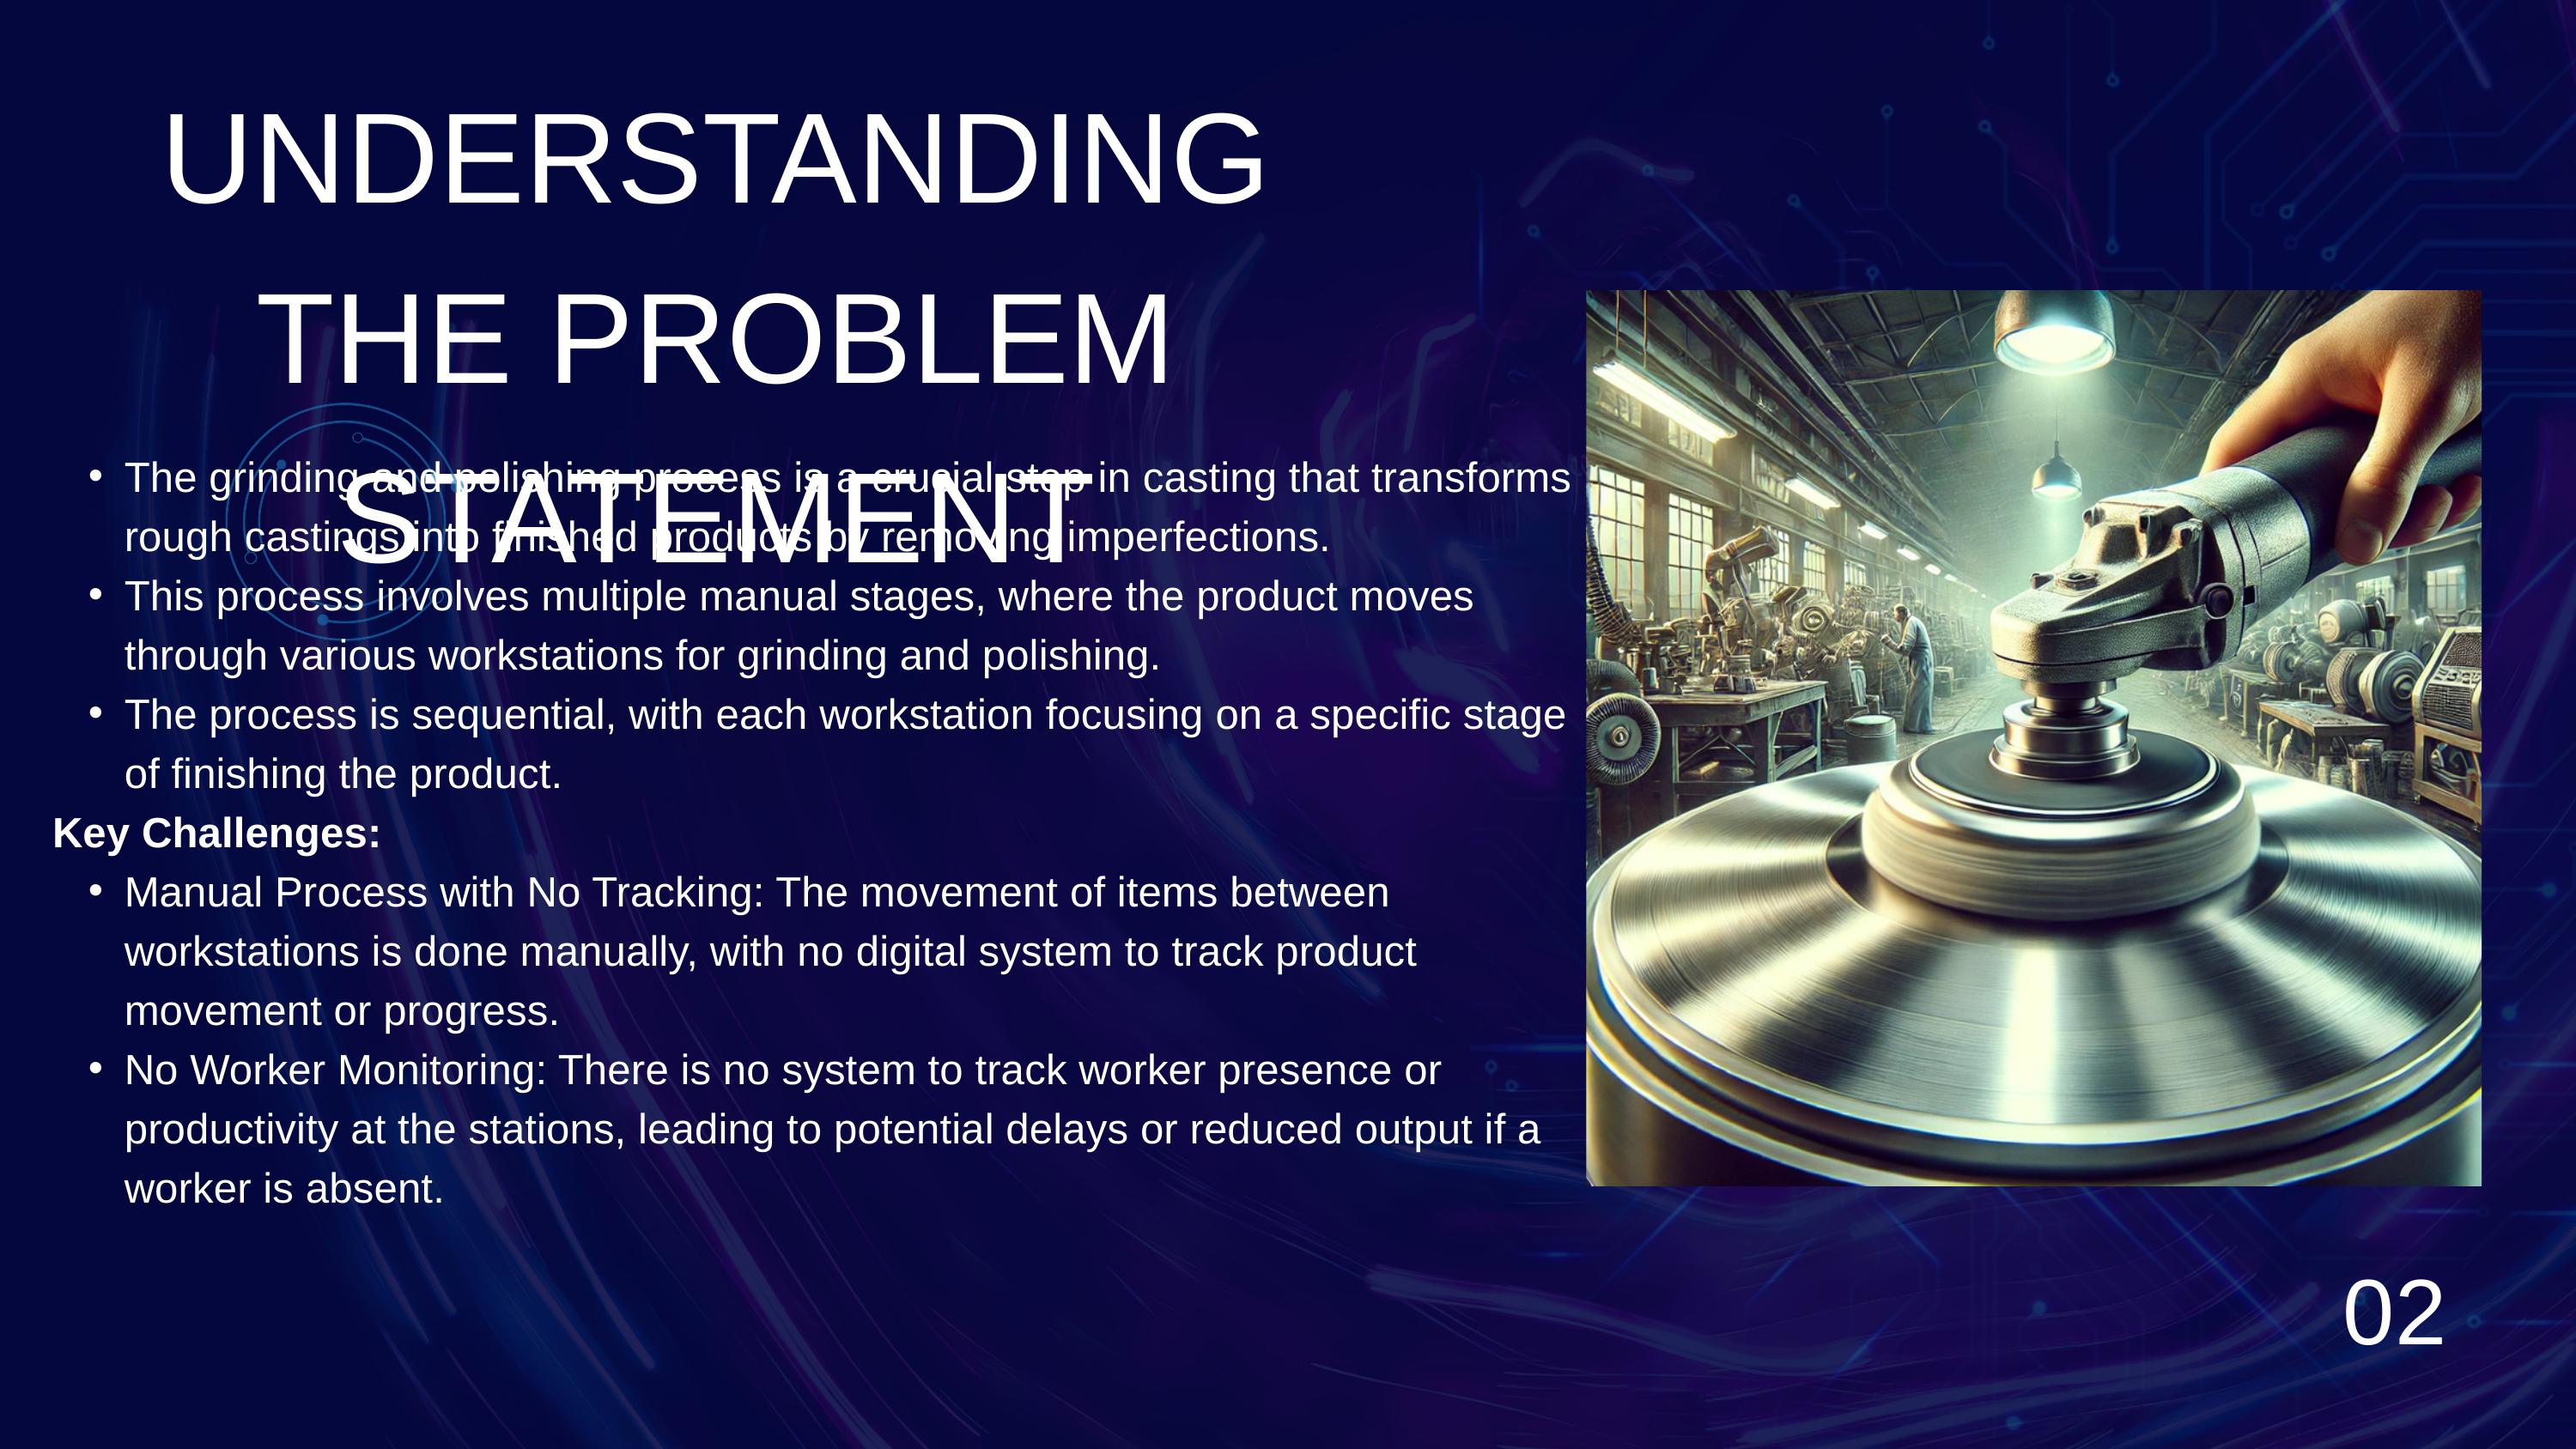

UNDERSTANDING THE PROBLEM STATEMENT

The grinding and polishing process is a crucial step in casting that transforms rough castings into finished products by removing imperfections.
This process involves multiple manual stages, where the product moves through various workstations for grinding and polishing.
The process is sequential, with each workstation focusing on a specific stage of finishing the product.
Key Challenges:
Manual Process with No Tracking: The movement of items between workstations is done manually, with no digital system to track product movement or progress.
No Worker Monitoring: There is no system to track worker presence or productivity at the stations, leading to potential delays or reduced output if a worker is absent.

02